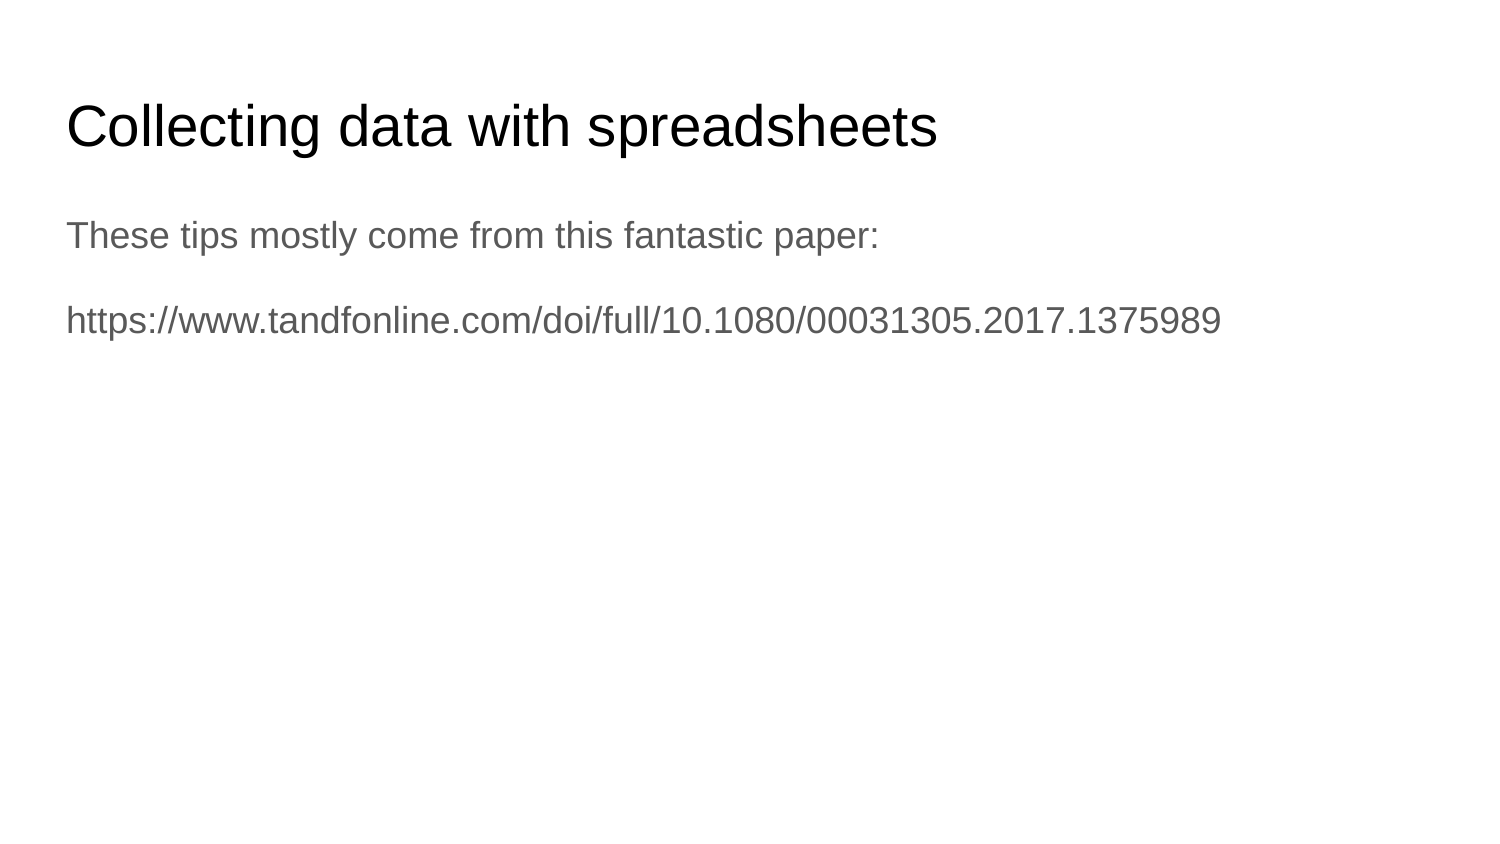

# Collecting data with spreadsheets
These tips mostly come from this fantastic paper:
https://www.tandfonline.com/doi/full/10.1080/00031305.2017.1375989